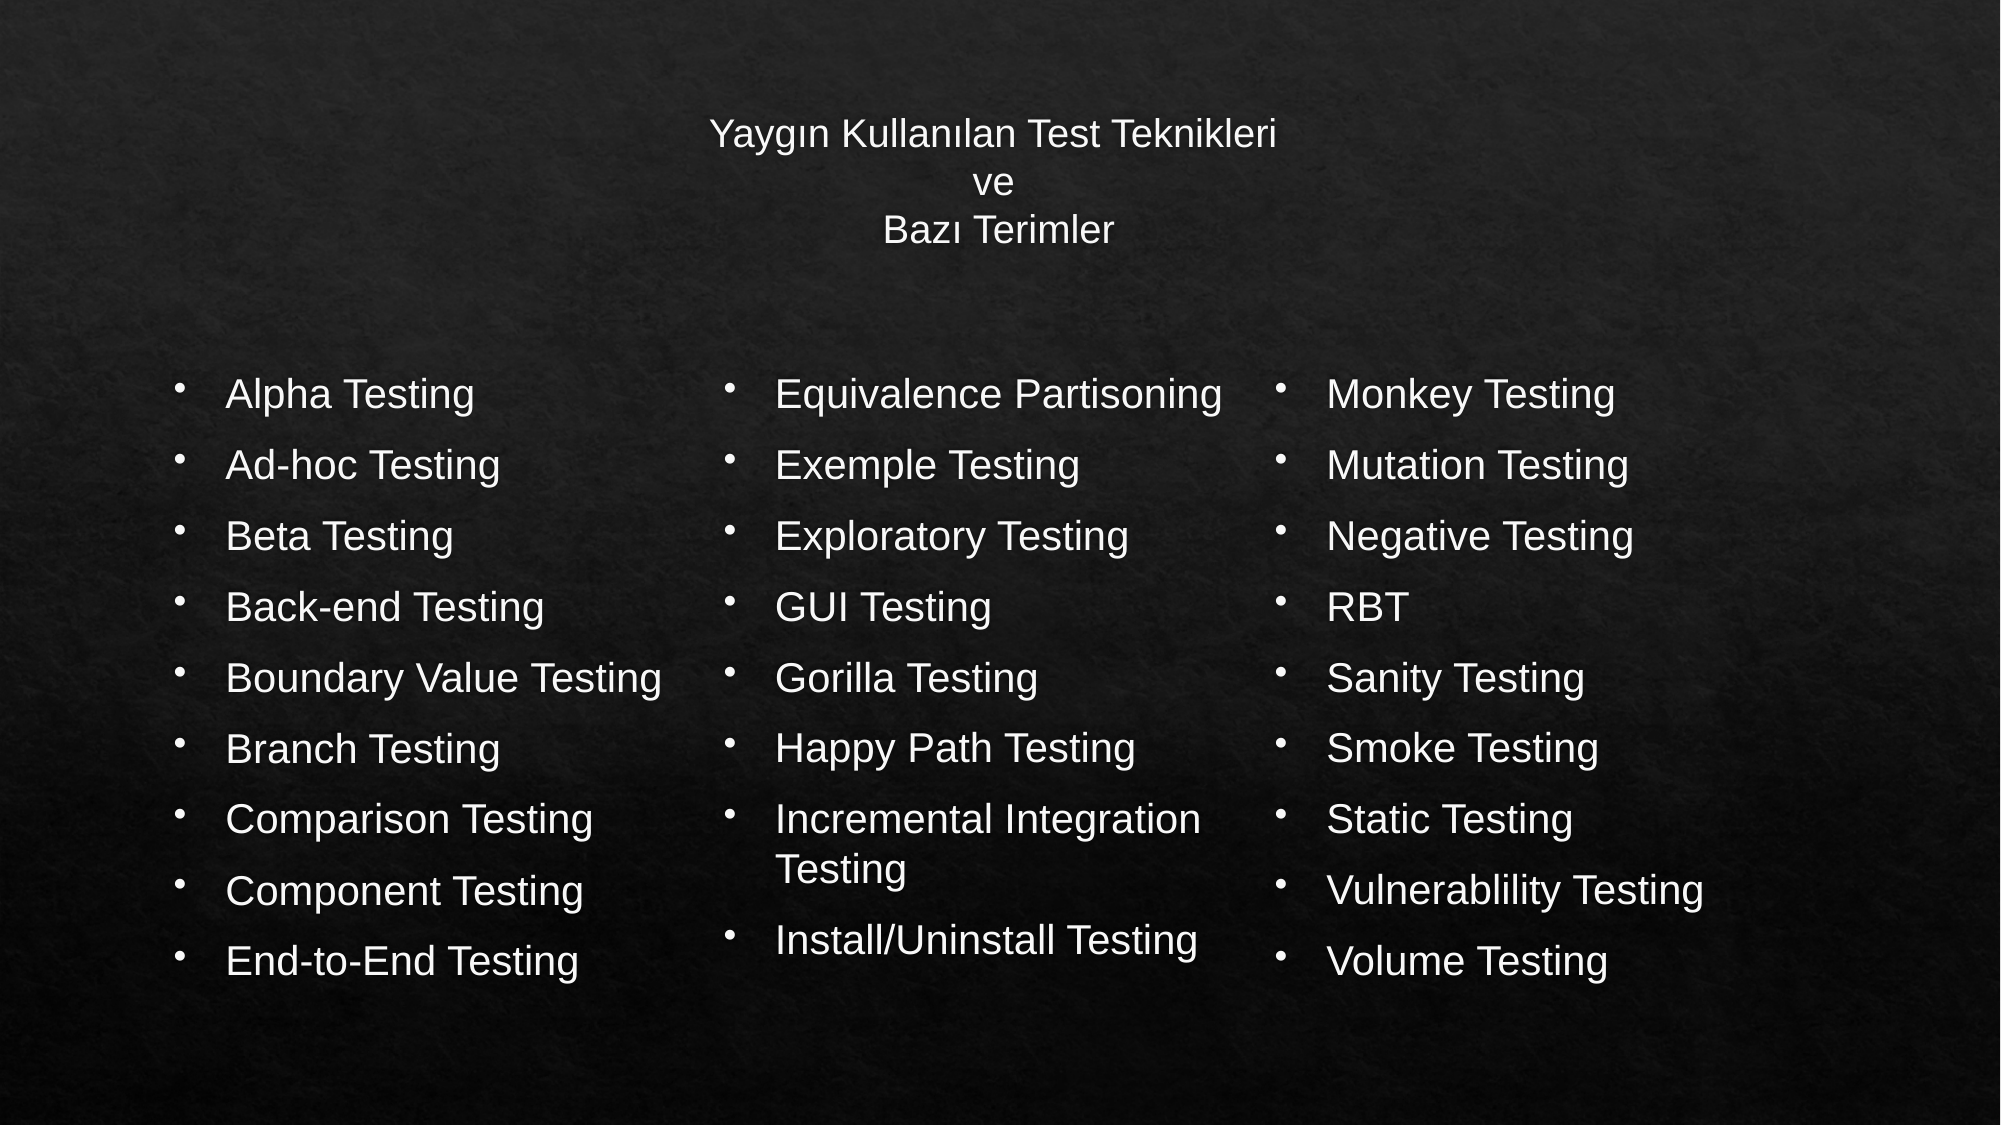

# Yaygın Kullanılan Test Teknikleri ve Bazı Terimler
Alpha Testing
Ad-hoc Testing
Beta Testing
Back-end Testing
Boundary Value Testing
Branch Testing
Comparison Testing
Component Testing
End-to-End Testing

Equivalence Partisoning
Exemple Testing
Exploratory Testing
GUI Testing
Gorilla Testing
Happy Path Testing
Incremental Integration Testing
Install/Uninstall Testing

Monkey Testing
Mutation Testing
Negative Testing
RBT
Sanity Testing
Smoke Testing
Static Testing
Vulnerablility Testing
Volume Testing